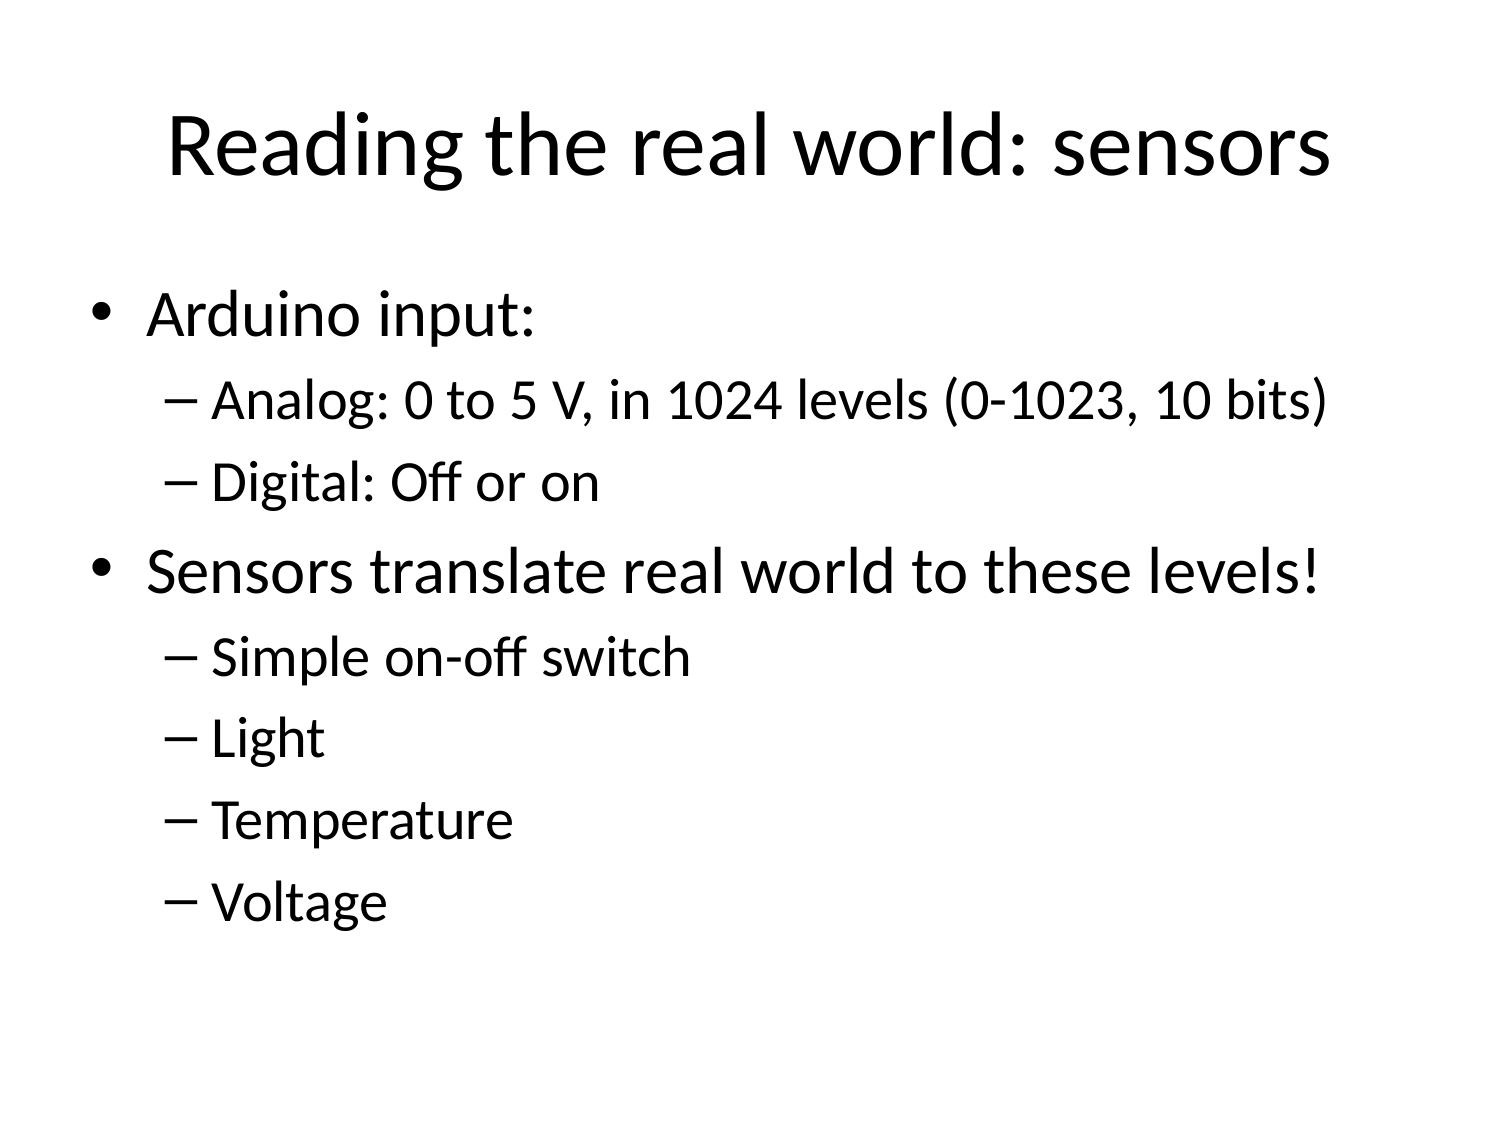

Reading the real world: sensors
Arduino input:
Analog: 0 to 5 V, in 1024 levels (0-1023, 10 bits)
Digital: Off or on
Sensors translate real world to these levels!
Simple on-off switch
Light
Temperature
Voltage